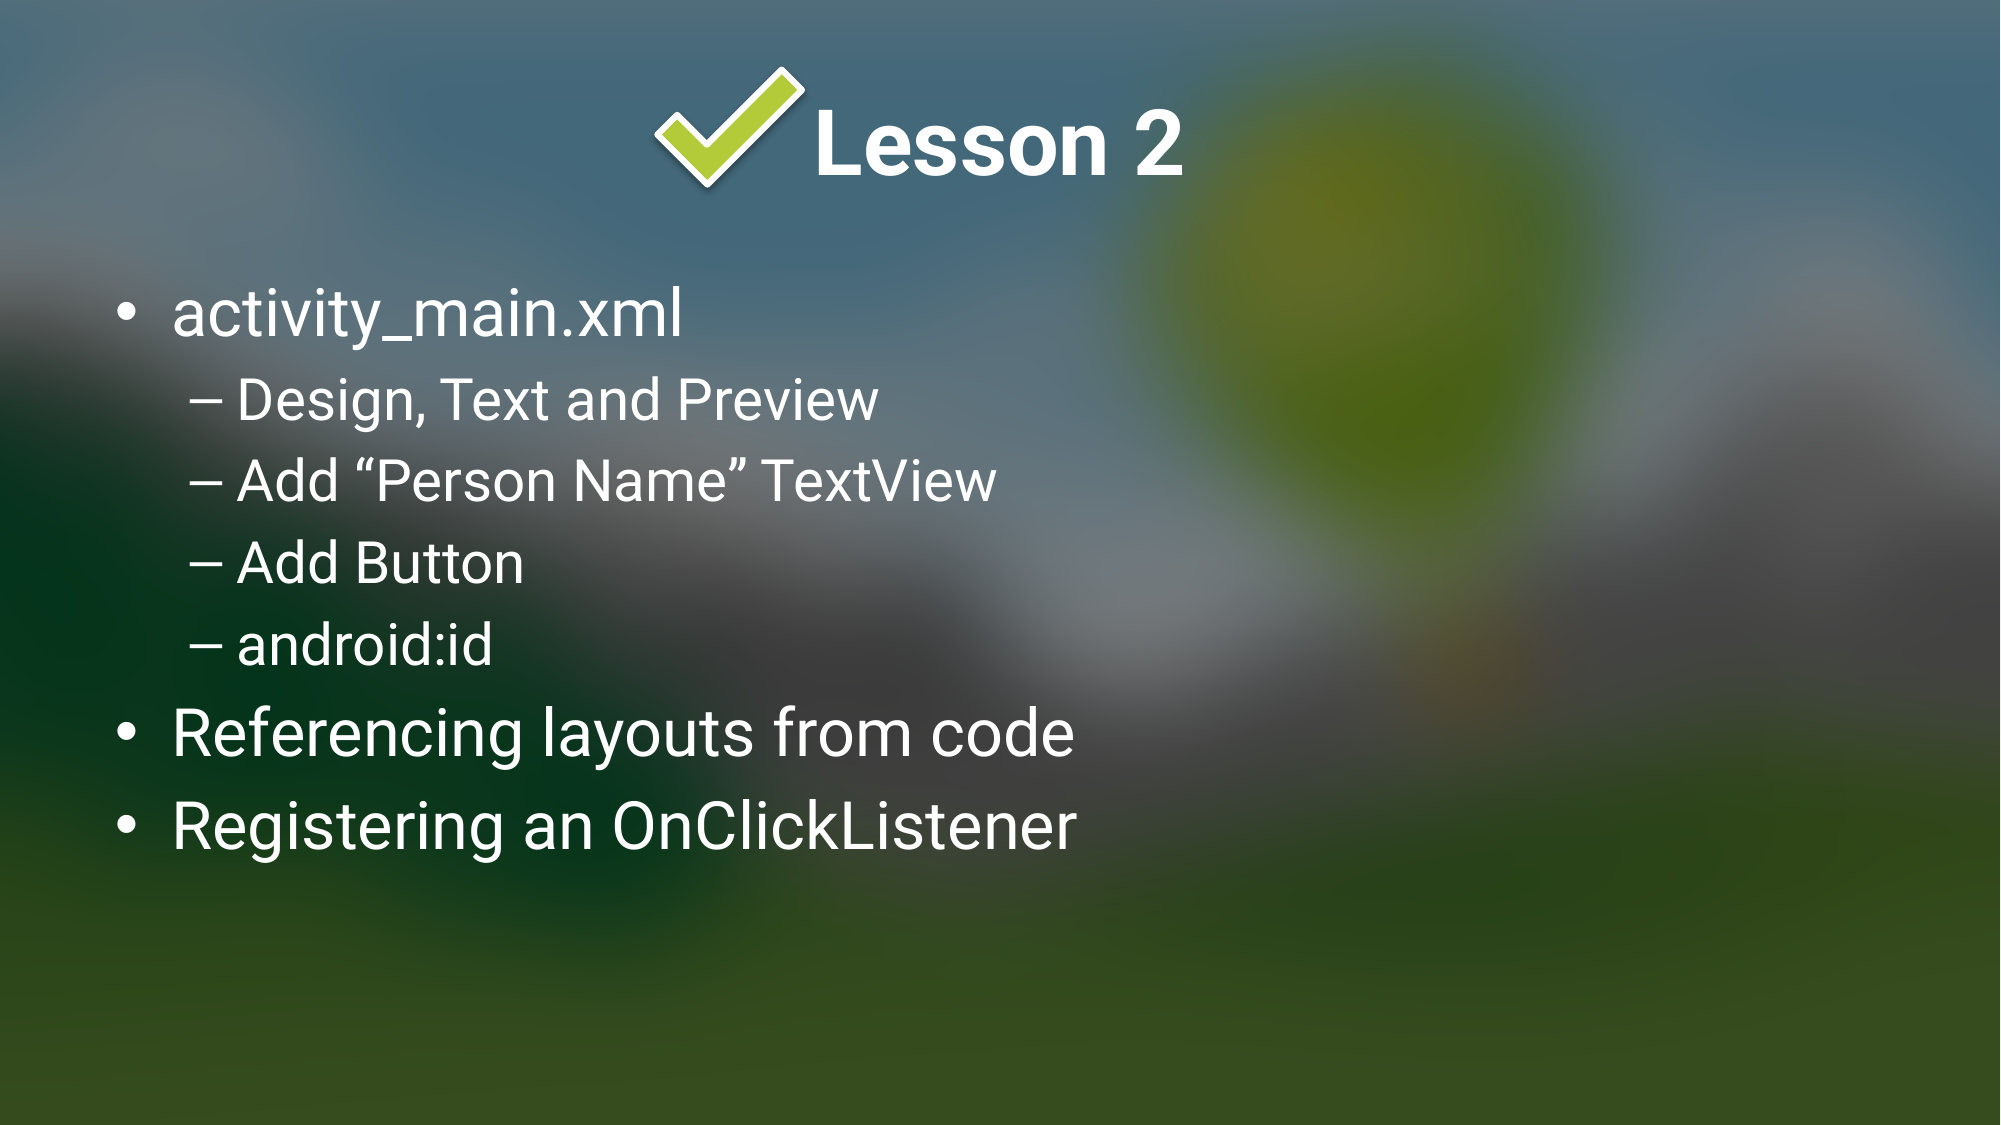

# Lesson 2

activity_main.xml
Design, Text and Preview
Add “Person Name” TextView
Add Button
android:id
Referencing layouts from code
Registering an OnClickListener